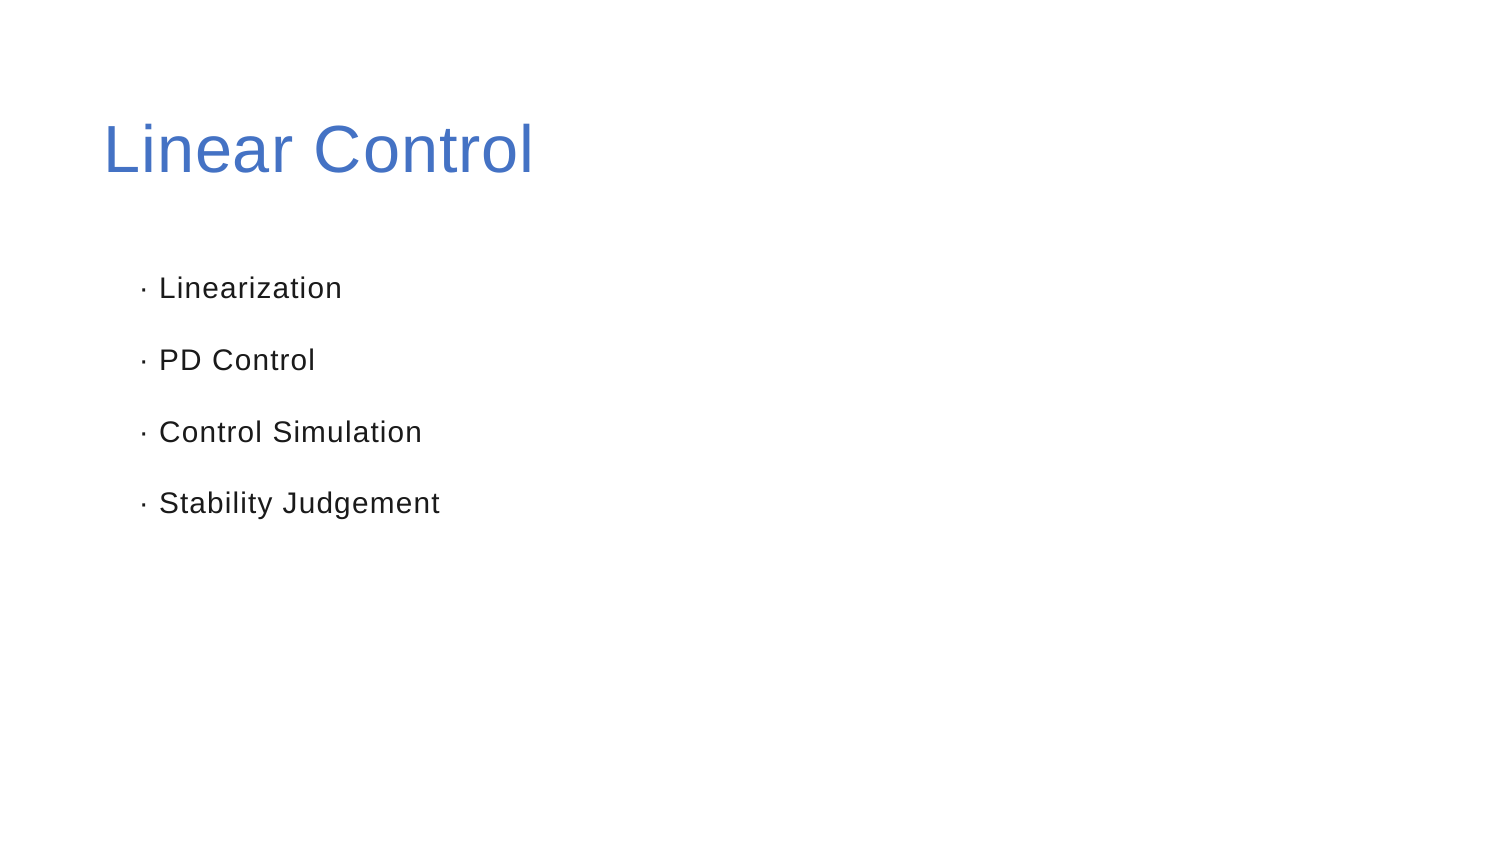

Linear Control
· Linearization
· PD Control
· Control Simulation
· Stability Judgement